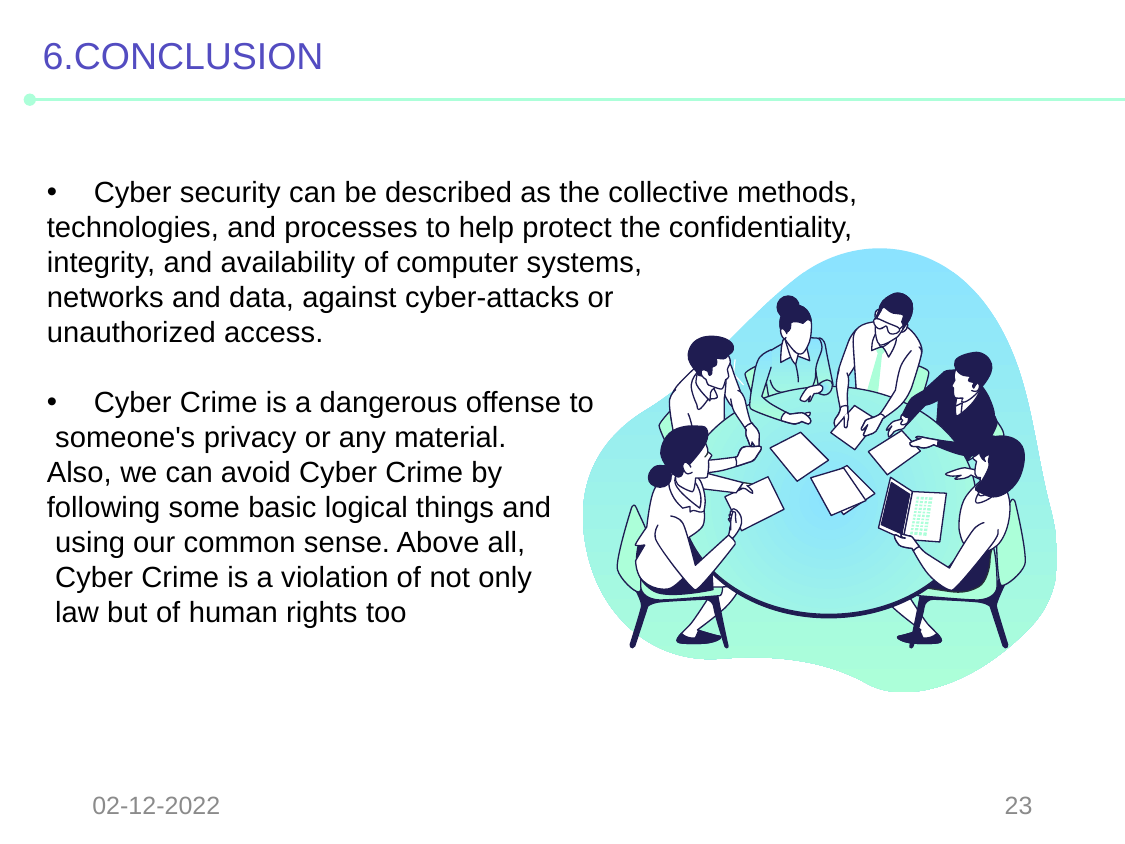

# 6.CONCLUSION
Cyber security can be described as the collective methods,
technologies, and processes to help protect the confidentiality,
integrity, and availability of computer systems,
networks and data, against cyber-attacks or
unauthorized access.

Cyber Crime is a dangerous offense to
 someone's privacy or any material.
Also, we can avoid Cyber Crime by
following some basic logical things and
 using our common sense. Above all,
 Cyber Crime is a violation of not only
 law but of human rights too

02-12-2022
23